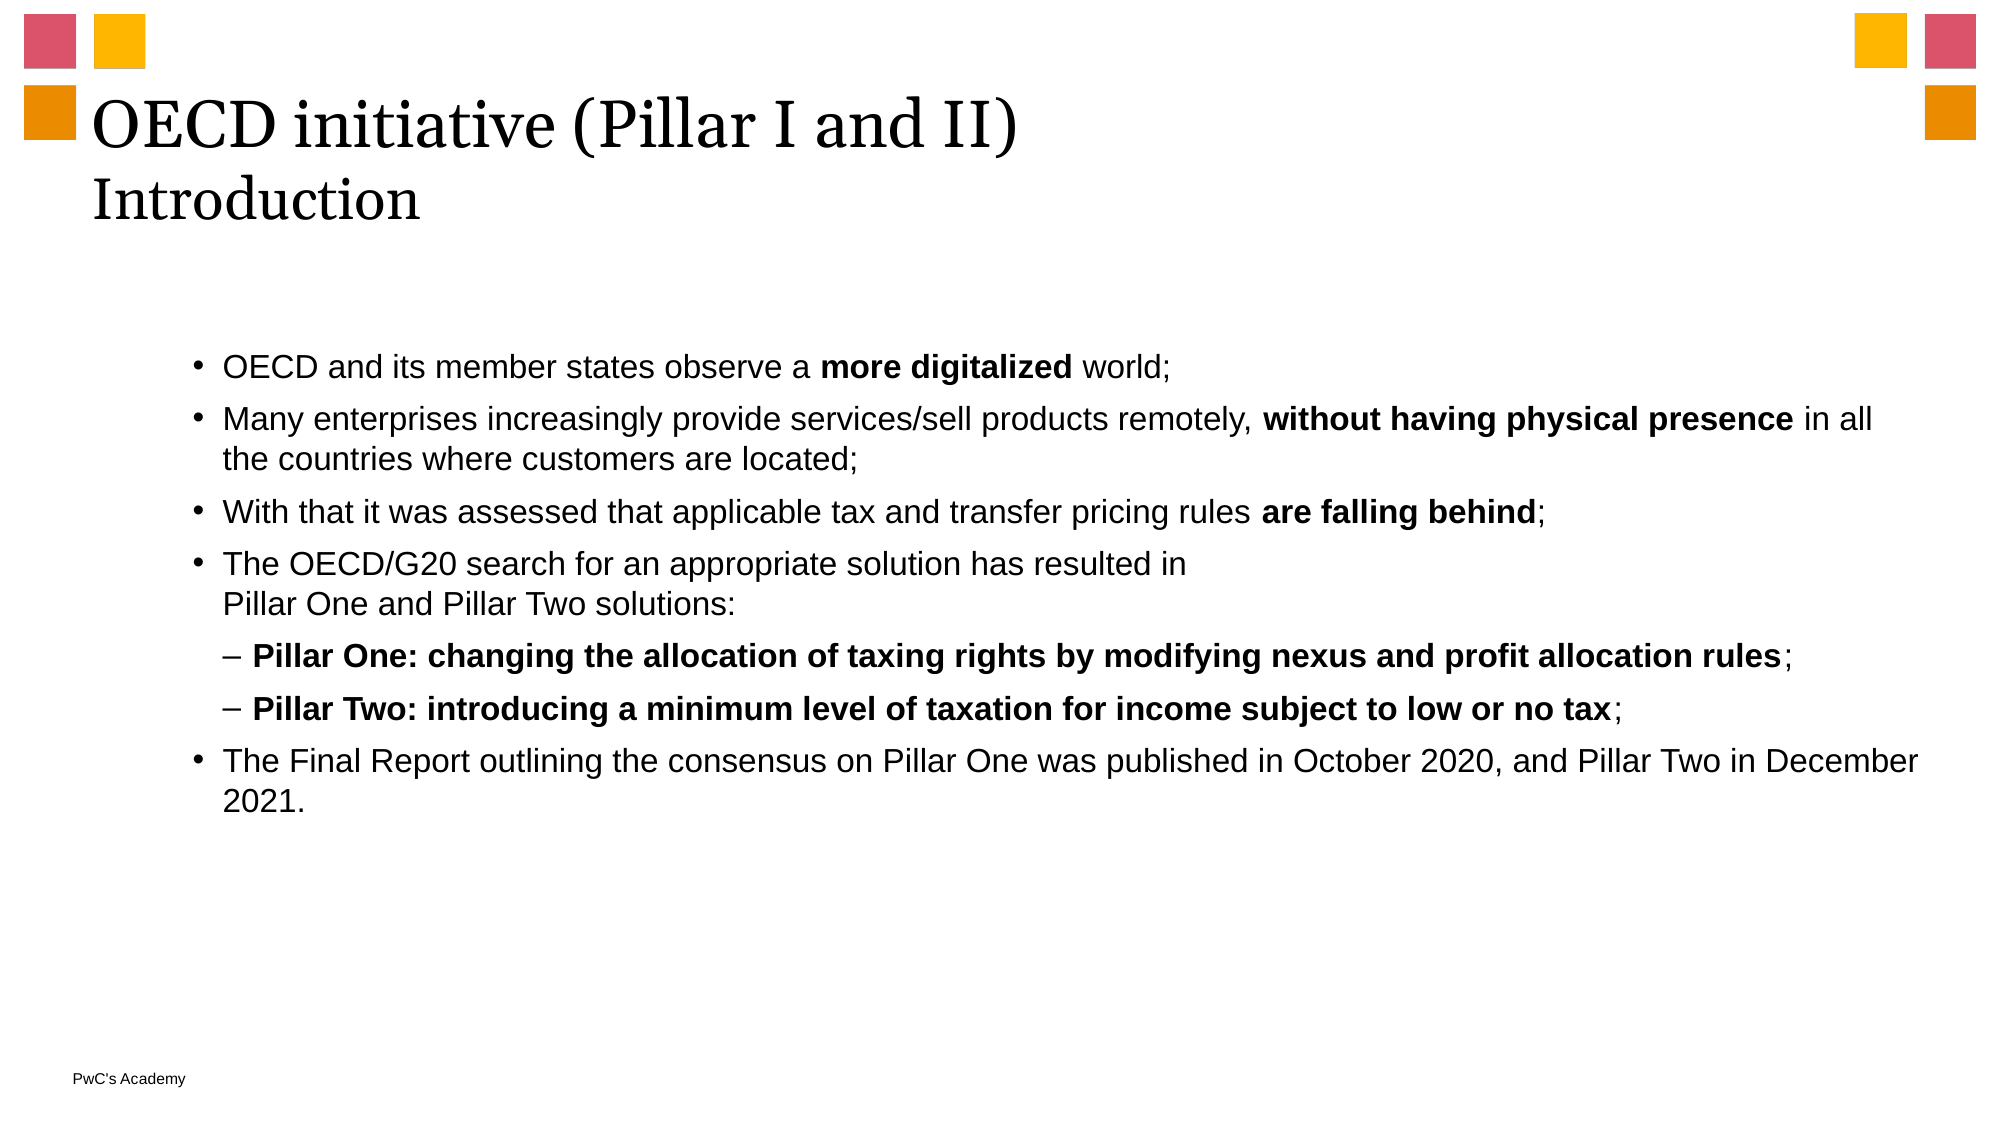

OECD initiative (Pillar I and II)
Introduction
OECD and its member states observe a more digitalized world;
Many enterprises increasingly provide services/sell products remotely, without having physical presence in all the countries where customers are located;
With that it was assessed that applicable tax and transfer pricing rules are falling behind;
The OECD/G20 search for an appropriate solution has resulted in
Pillar One and Pillar Two solutions:
Pillar One: changing the allocation of taxing rights by modifying nexus and profit allocation rules;
Pillar Two: introducing a minimum level of taxation for income subject to low or no tax;
The Final Report outlining the consensus on Pillar One was published in October 2020, and Pillar Two in December 2021.

Arm’s length
price